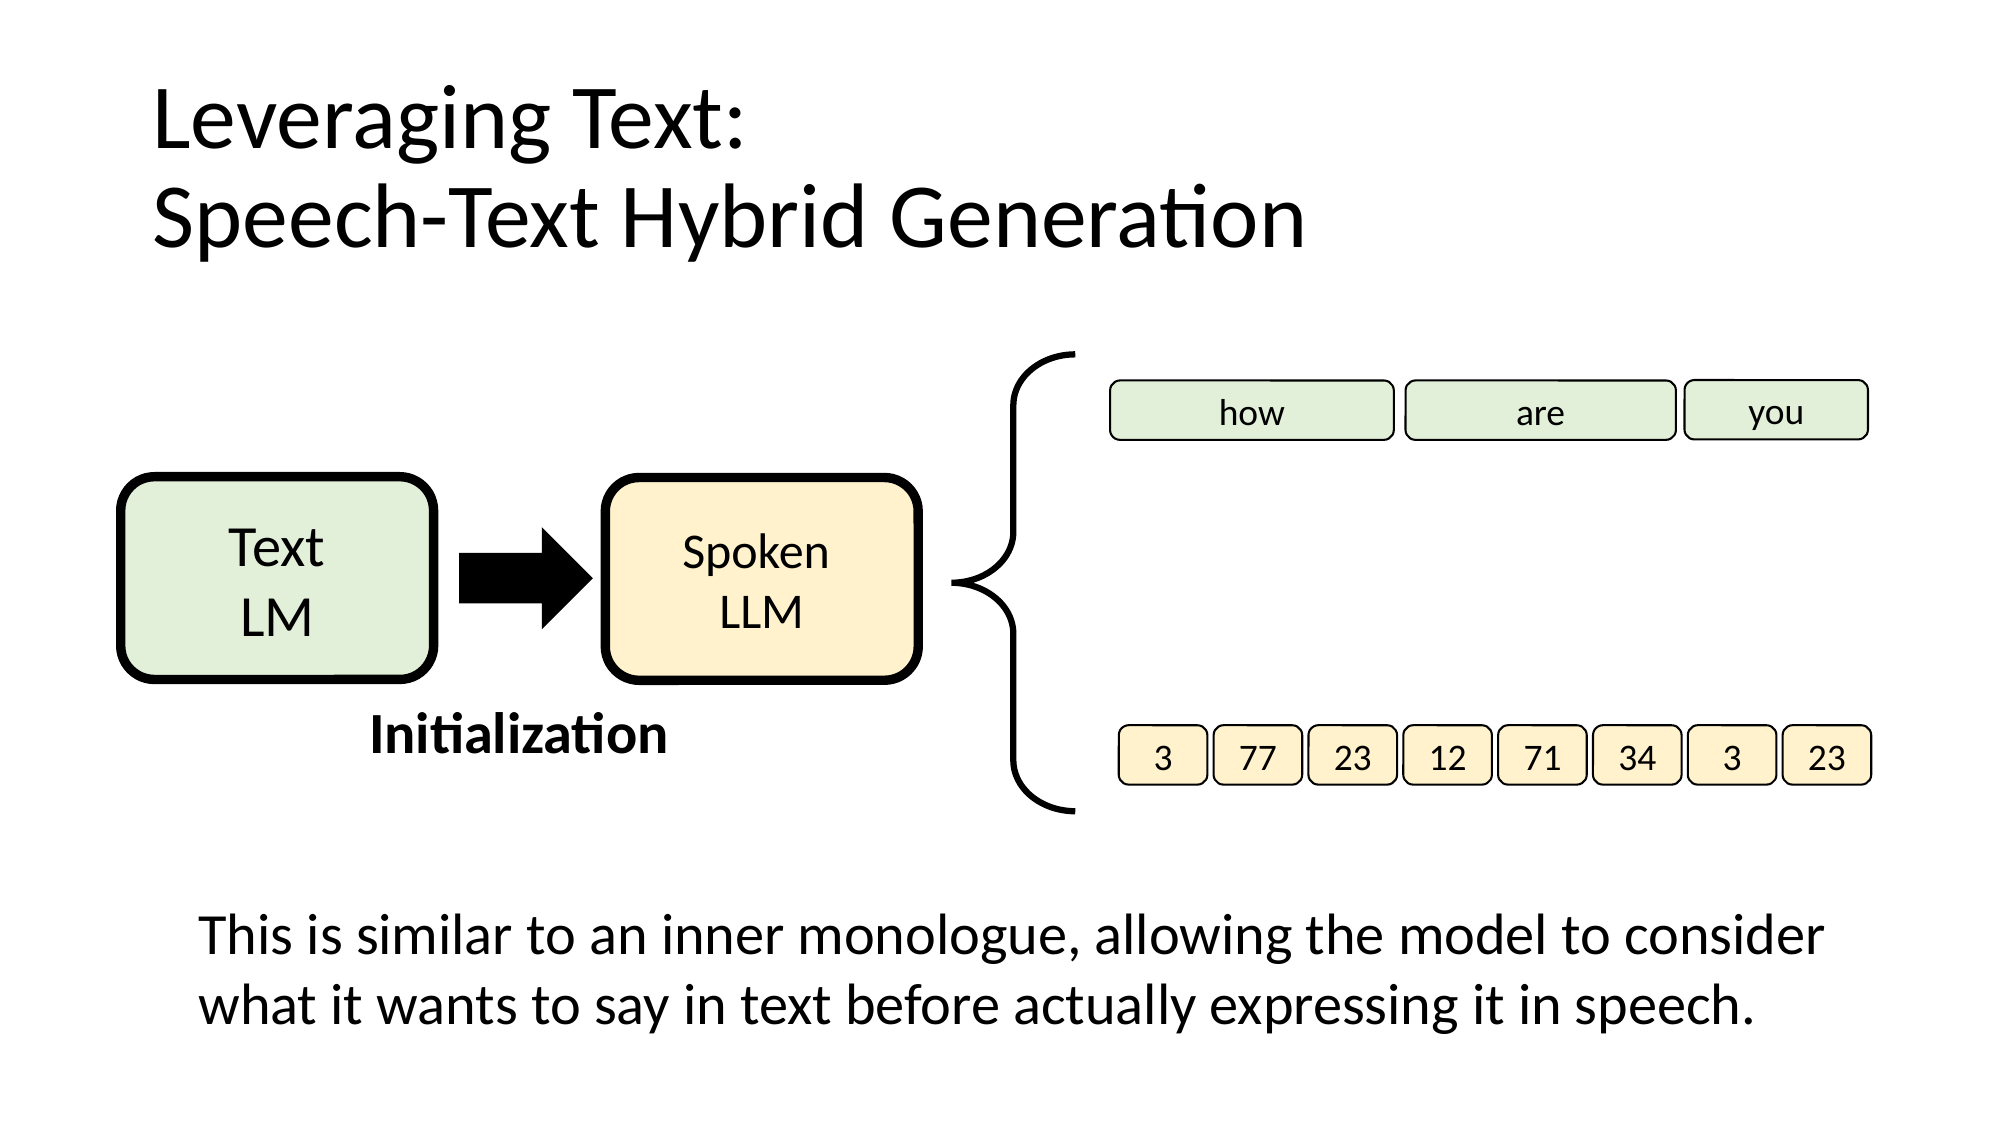

# Leveraging Text: Speech-Text Hybrid Generation

you
how
are
Text
LM
Spoken
LLM

Initialization
3
77
23
12
71
34
3
23
This is similar to an inner monologue, allowing the model to consider what it wants to say in text before actually expressing it in speech.